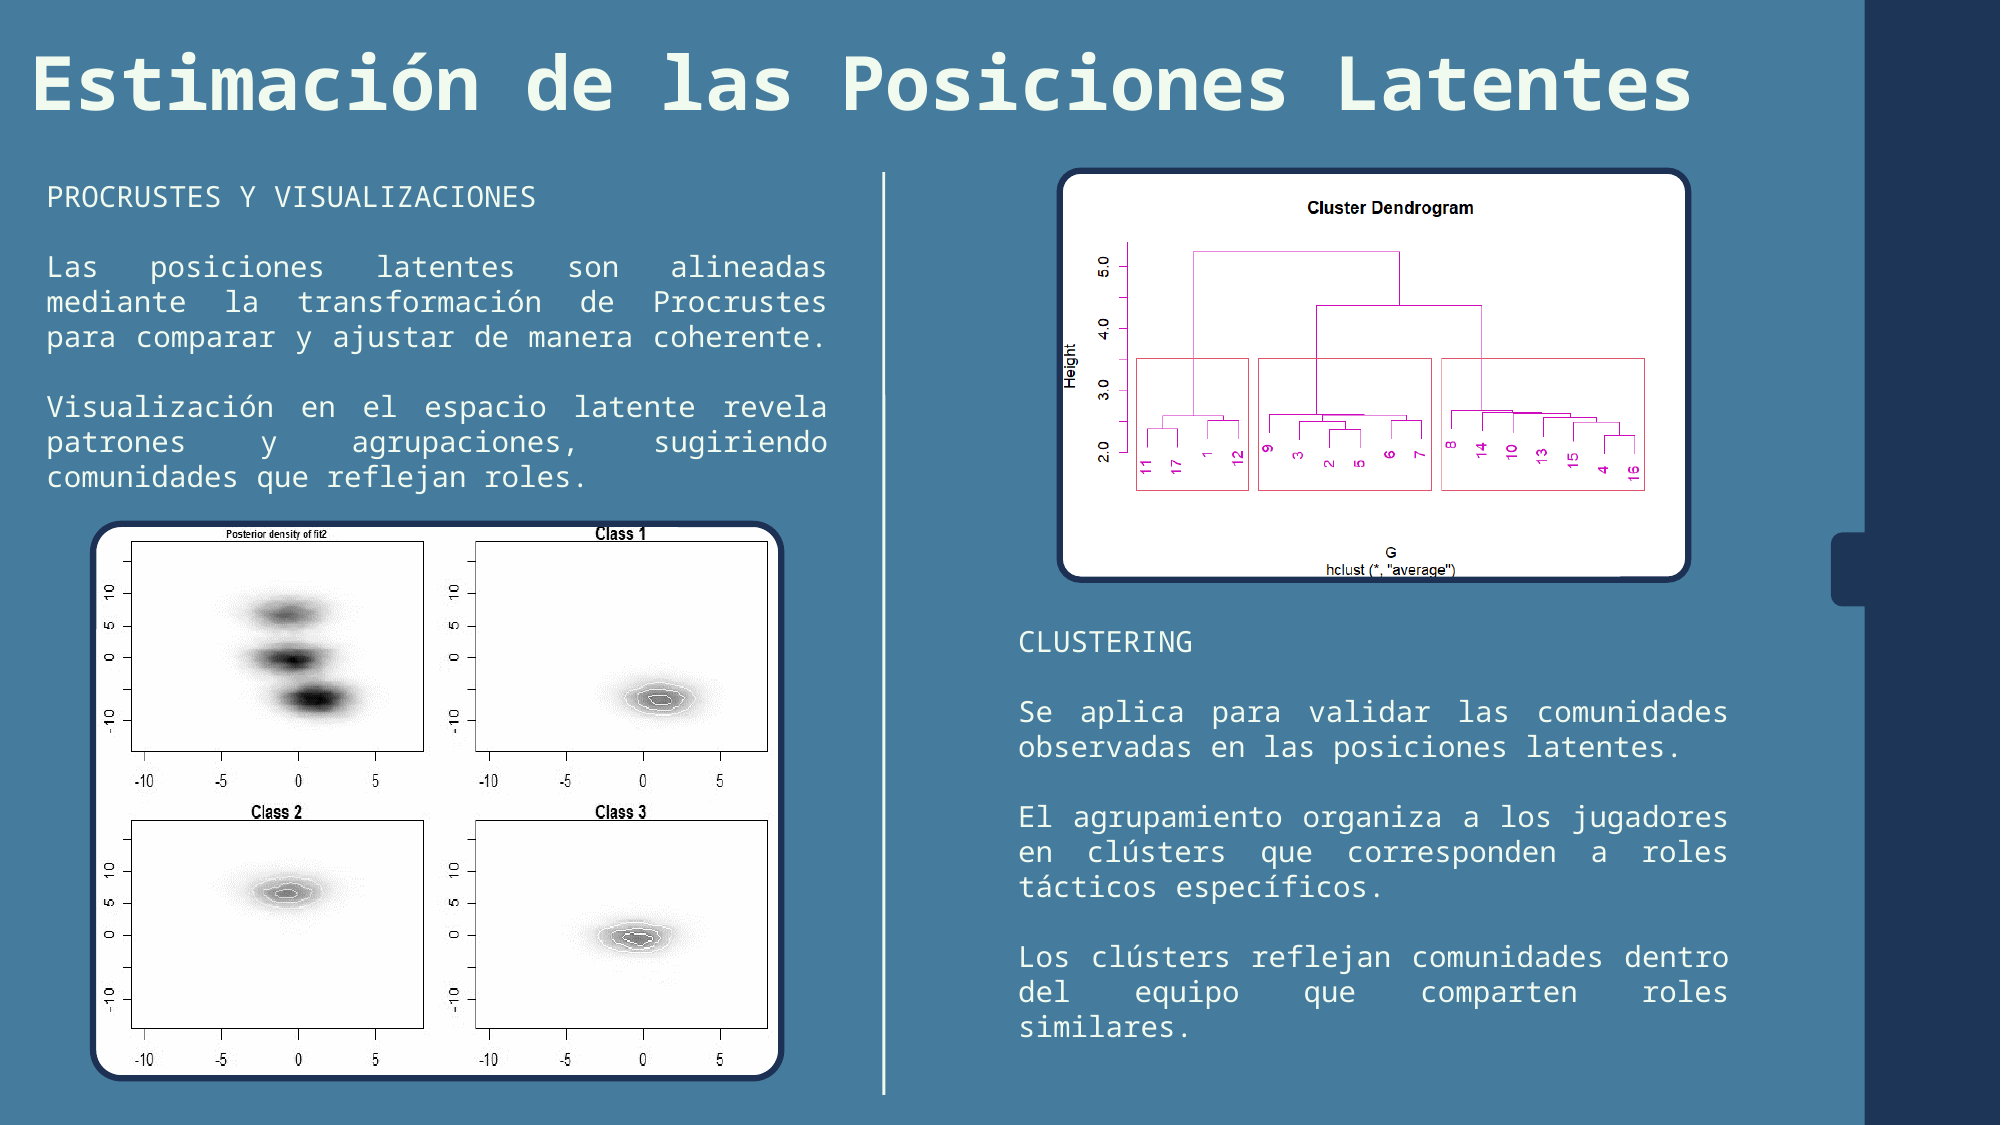

Estimación de las Posiciones Latentes

PROCRUSTES Y VISUALIZACIONES

Las posiciones latentes son alineadas mediante la transformación de Procrustes para comparar y ajustar de manera coherente.

Visualización en el espacio latente revela patrones y agrupaciones, sugiriendo comunidades que reflejan roles.

CLUSTERING

Se aplica para validar las comunidades observadas en las posiciones latentes.

El agrupamiento organiza a los jugadores en clústers que corresponden a roles tácticos específicos.

Los clústers reflejan comunidades dentro del equipo que comparten roles similares.